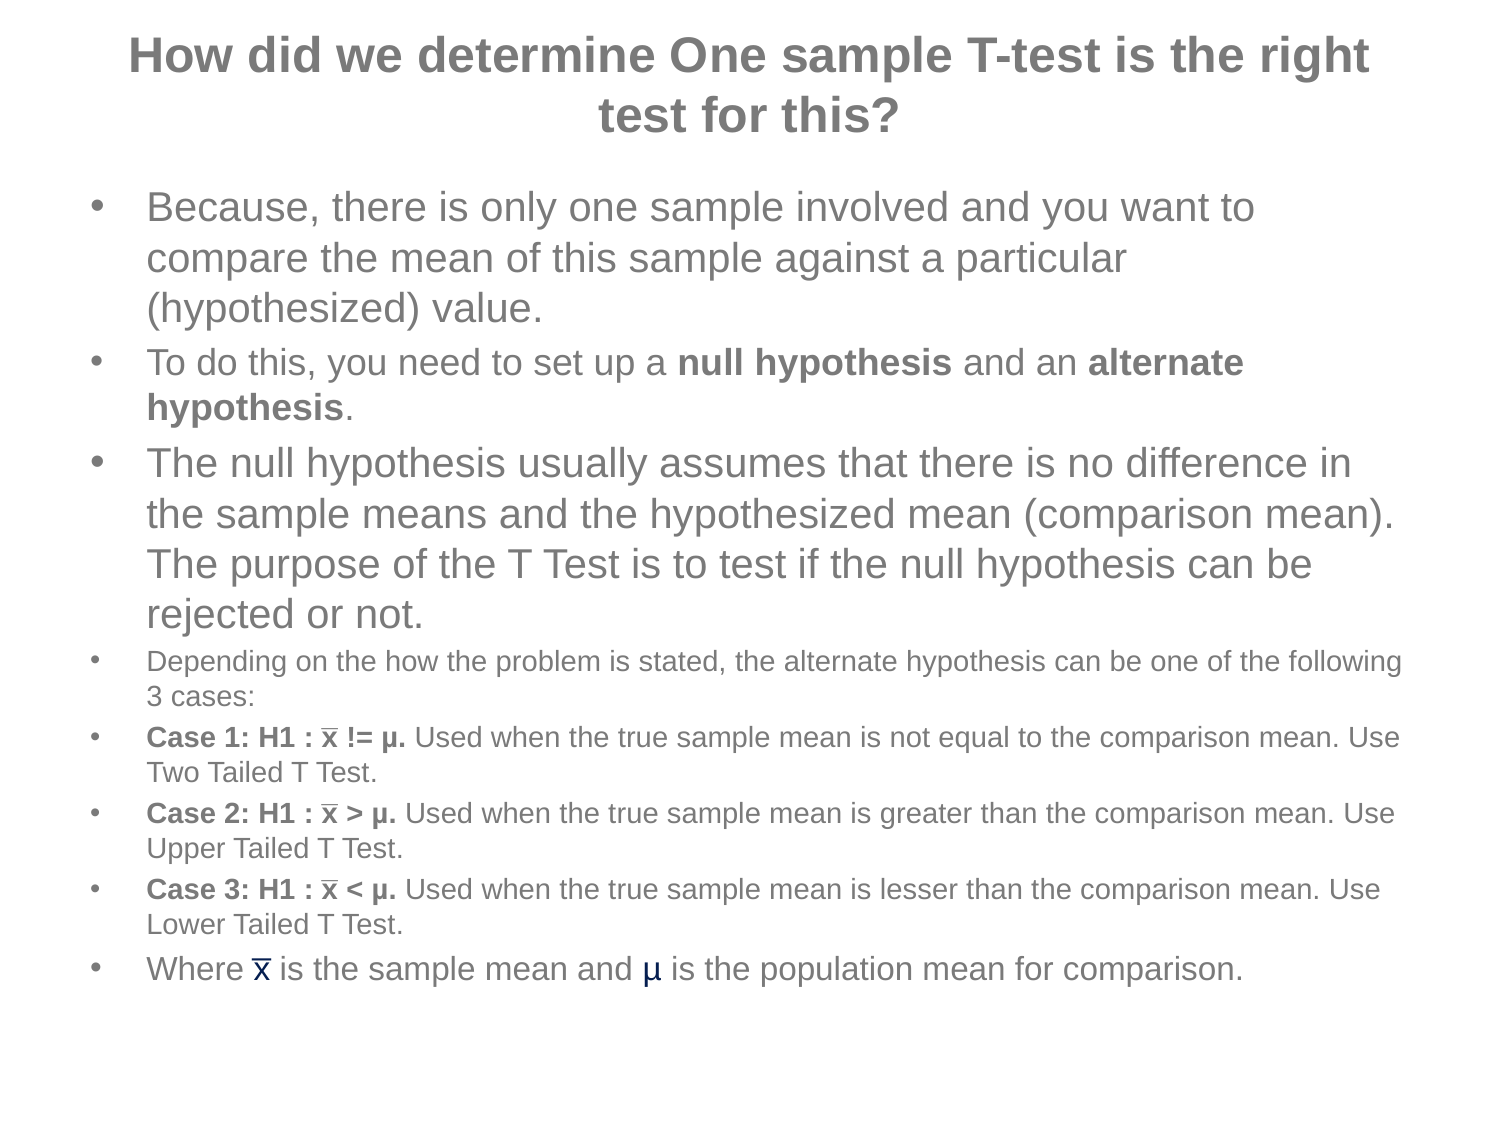

# How did we determine One sample T-test is the right test for this?
Because, there is only one sample involved and you want to compare the mean of this sample against a particular (hypothesized) value.
To do this, you need to set up a null hypothesis and an alternate hypothesis.
The null hypothesis usually assumes that there is no difference in the sample means and the hypothesized mean (comparison mean). The purpose of the T Test is to test if the null hypothesis can be rejected or not.
Depending on the how the problem is stated, the alternate hypothesis can be one of the following 3 cases:
Case 1: H1 : x̅ != µ. Used when the true sample mean is not equal to the comparison mean. Use Two Tailed T Test.
Case 2: H1 : x̅ > µ. Used when the true sample mean is greater than the comparison mean. Use Upper Tailed T Test.
Case 3: H1 : x̅ < µ. Used when the true sample mean is lesser than the comparison mean. Use Lower Tailed T Test.
Where x̅ is the sample mean and µ is the population mean for comparison.